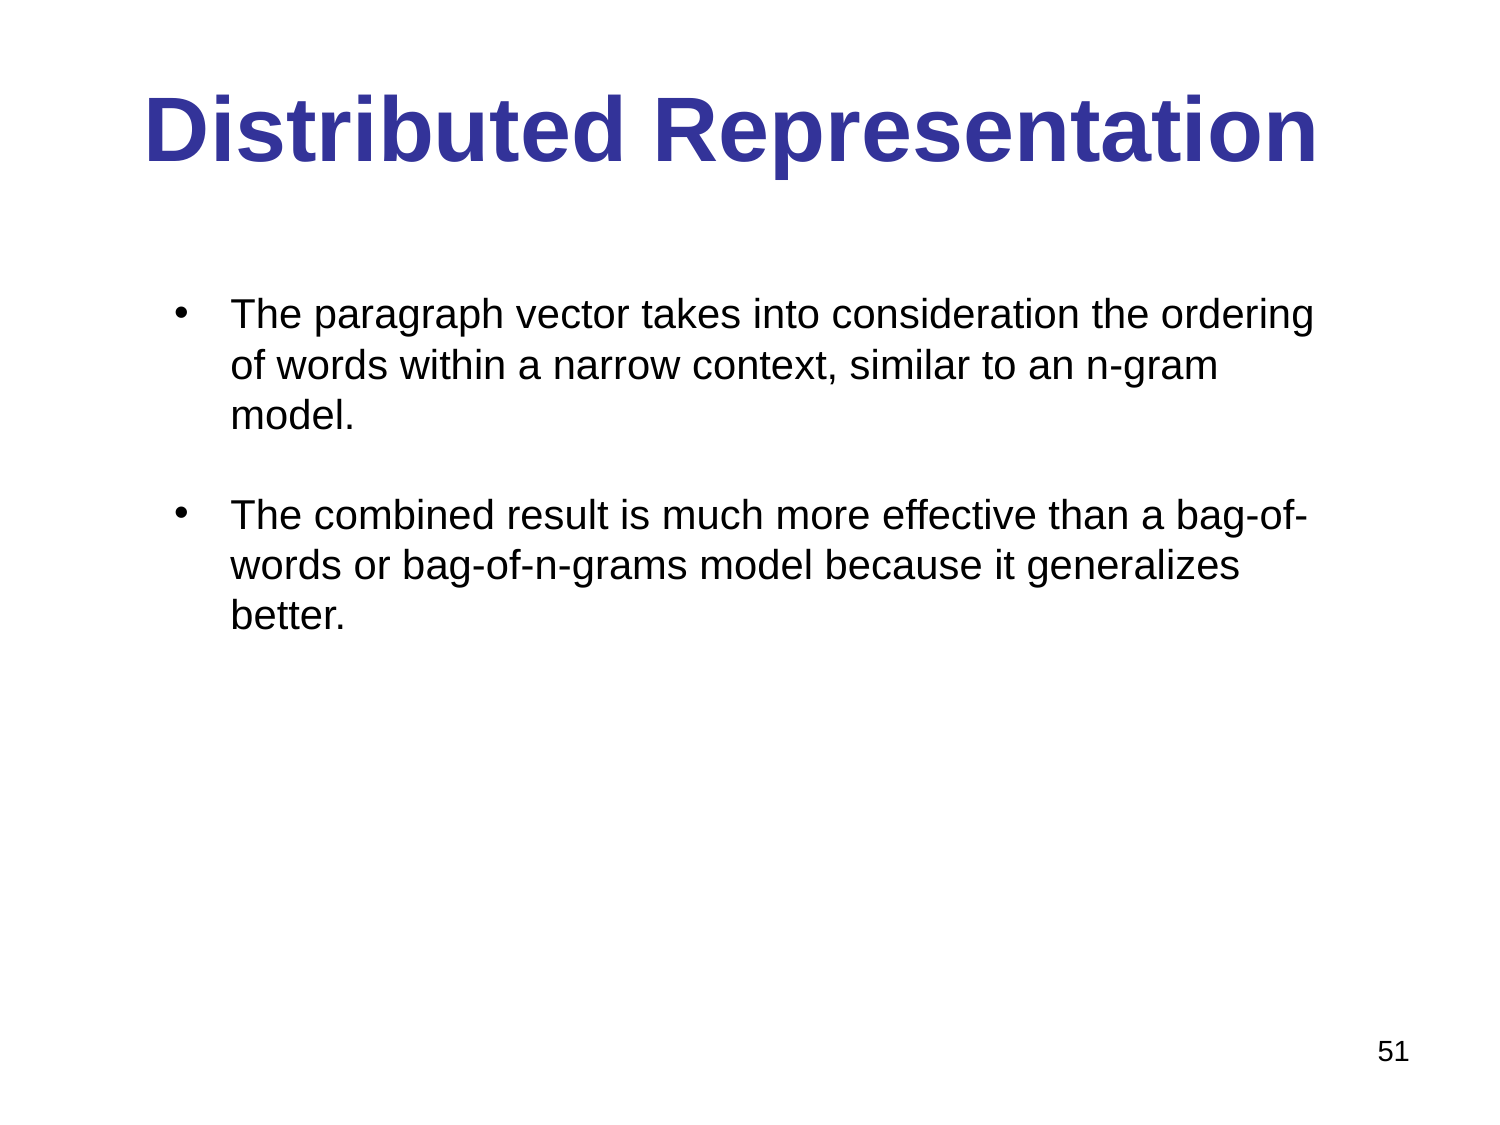

# Distributed Representation

The paragraph vector takes into consideration the ordering of words within a narrow context, similar to an n-gram model.

The combined result is much more effective than a bag-of-words or bag-of-n-grams model because it generalizes better.
51